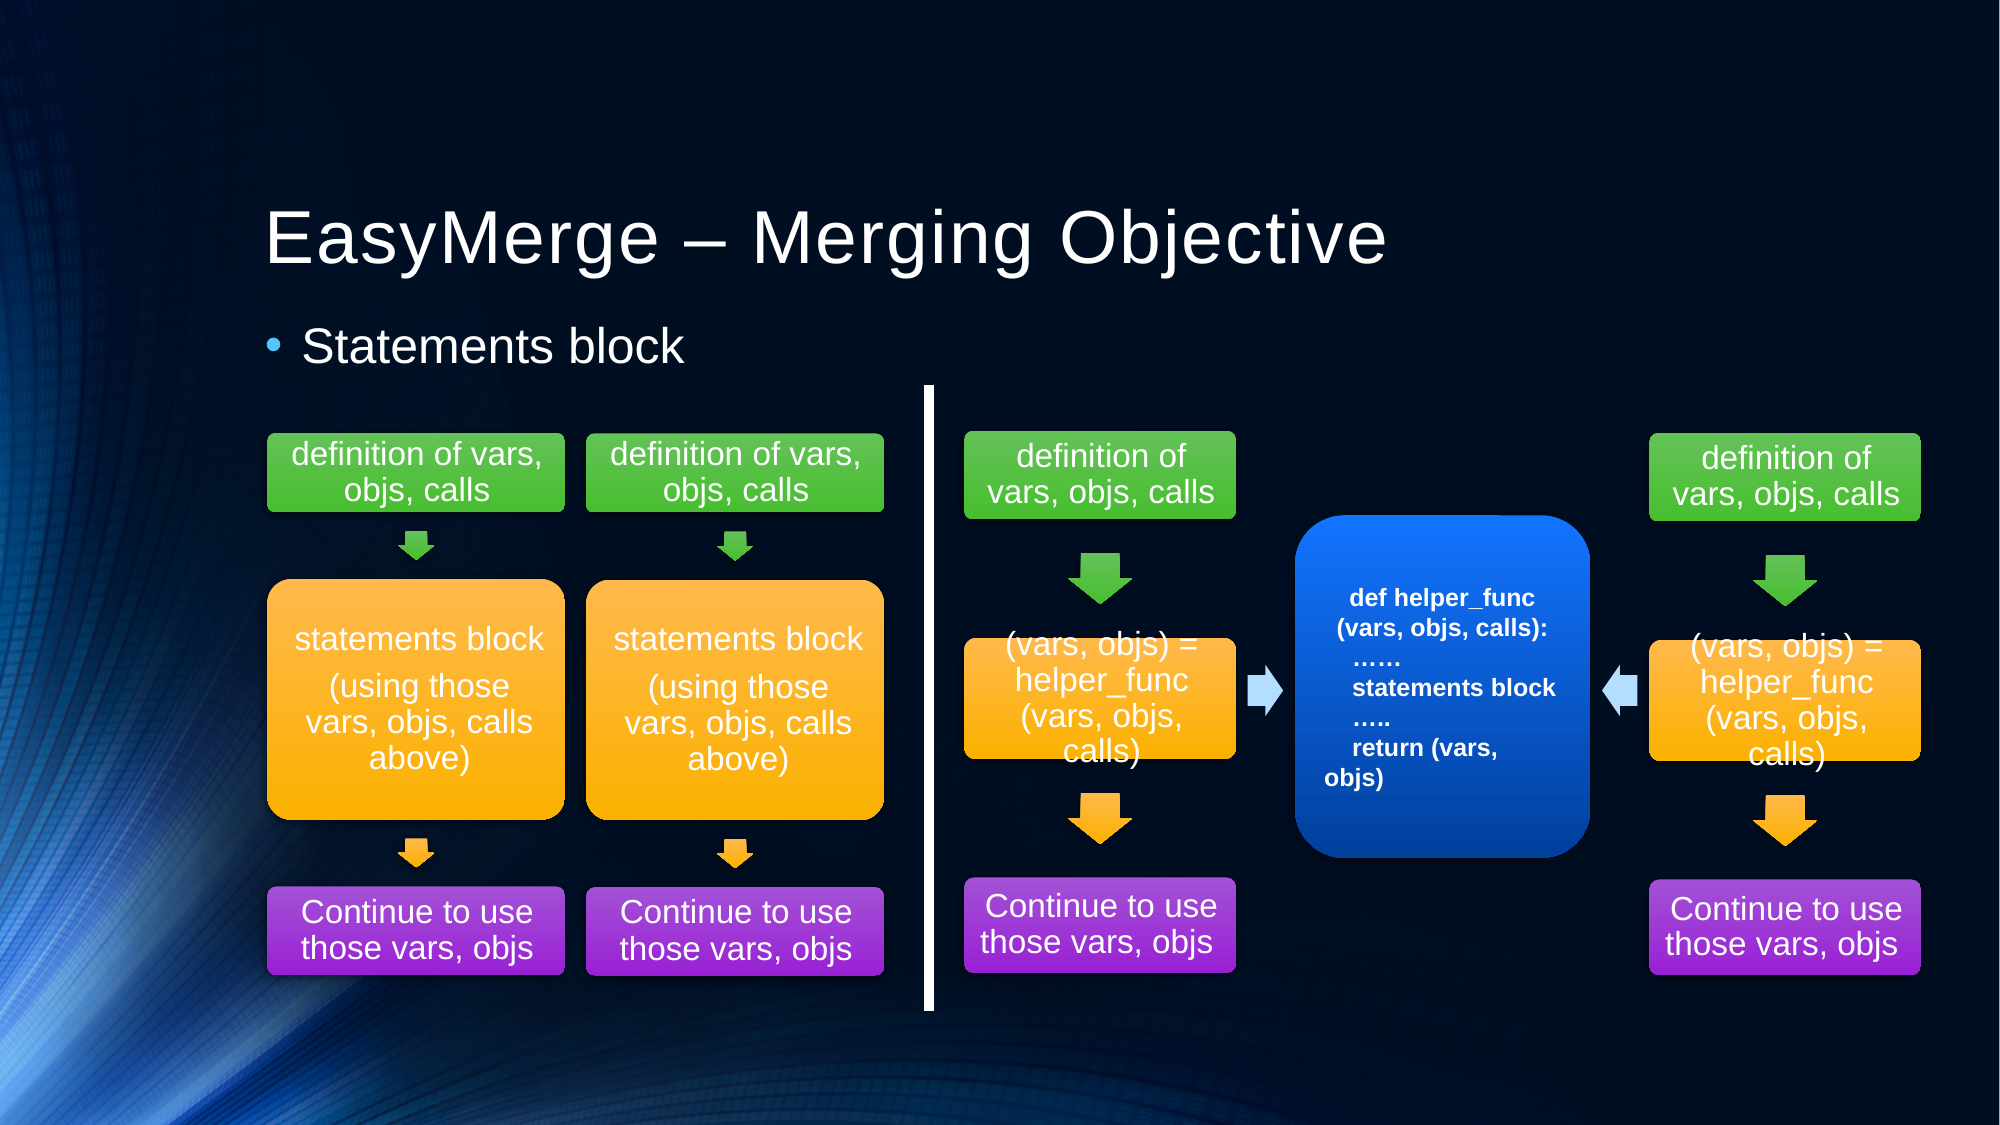

# EasyMerge – Merging Objective
Statements block

definition of vars, objs, calls

(vars, objs) = helper_func (vars, objs, calls)

Continue to use those vars, objs
definition of vars, objs, calls

statements block
(using those vars, objs, calls above)

Continue to use those vars, objs
definition of vars, objs, calls

(vars, objs) = helper_func (vars, objs, calls)

Continue to use those vars, objs
definition of vars, objs, calls

statements block
(using those vars, objs, calls above)

Continue to use those vars, objs
def helper_func (vars, objs, calls):
    ……
    statements block
    …..
    return (vars, objs)